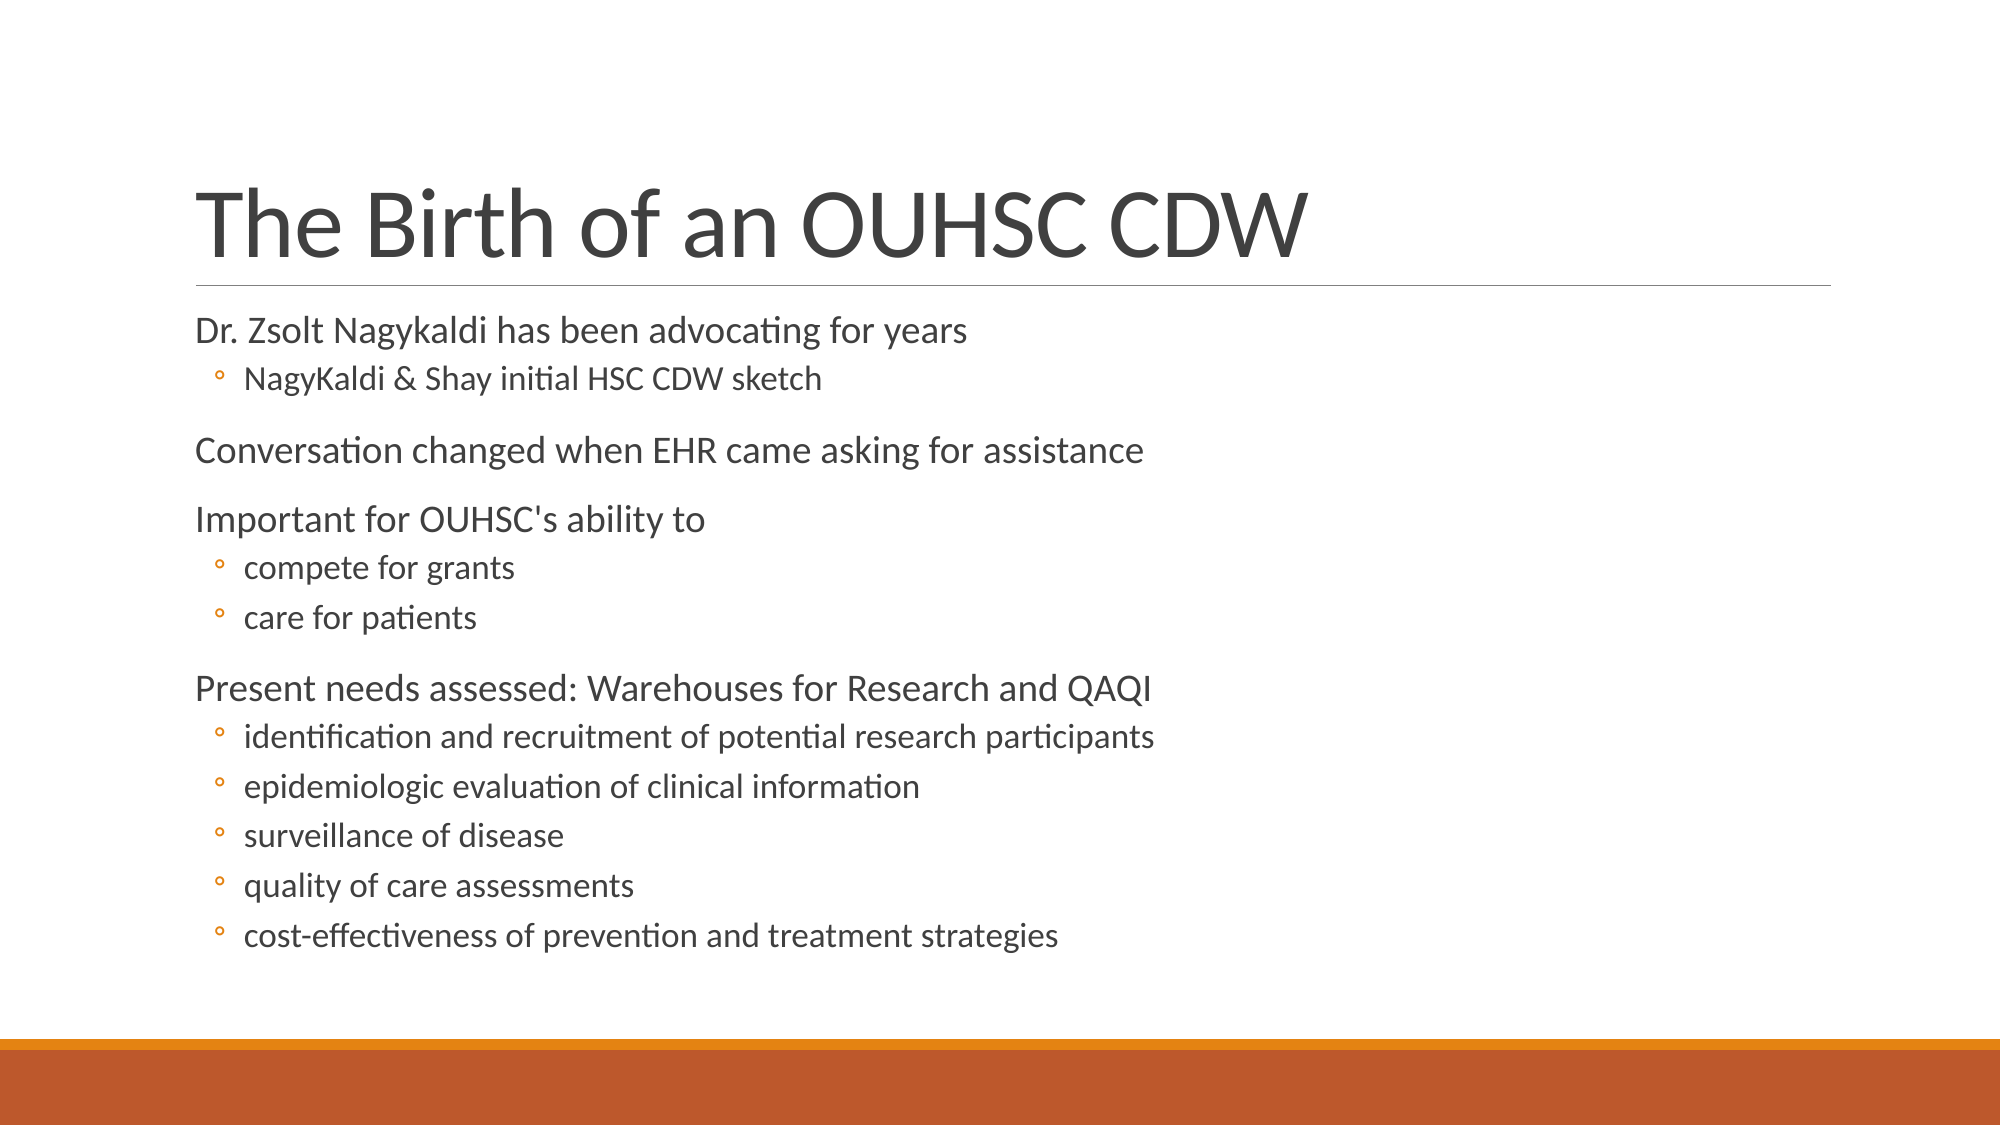

# The Birth of an OUHSC CDW
Dr. Zsolt Nagykaldi has been advocating for years
NagyKaldi & Shay initial HSC CDW sketch
Conversation changed when EHR came asking for assistance
Important for OUHSC's ability to
compete for grants
care for patients
Present needs assessed: Warehouses for Research and QAQI
identification and recruitment of potential research participants
epidemiologic evaluation of clinical information
surveillance of disease
quality of care assessments
cost-effectiveness of prevention and treatment strategies